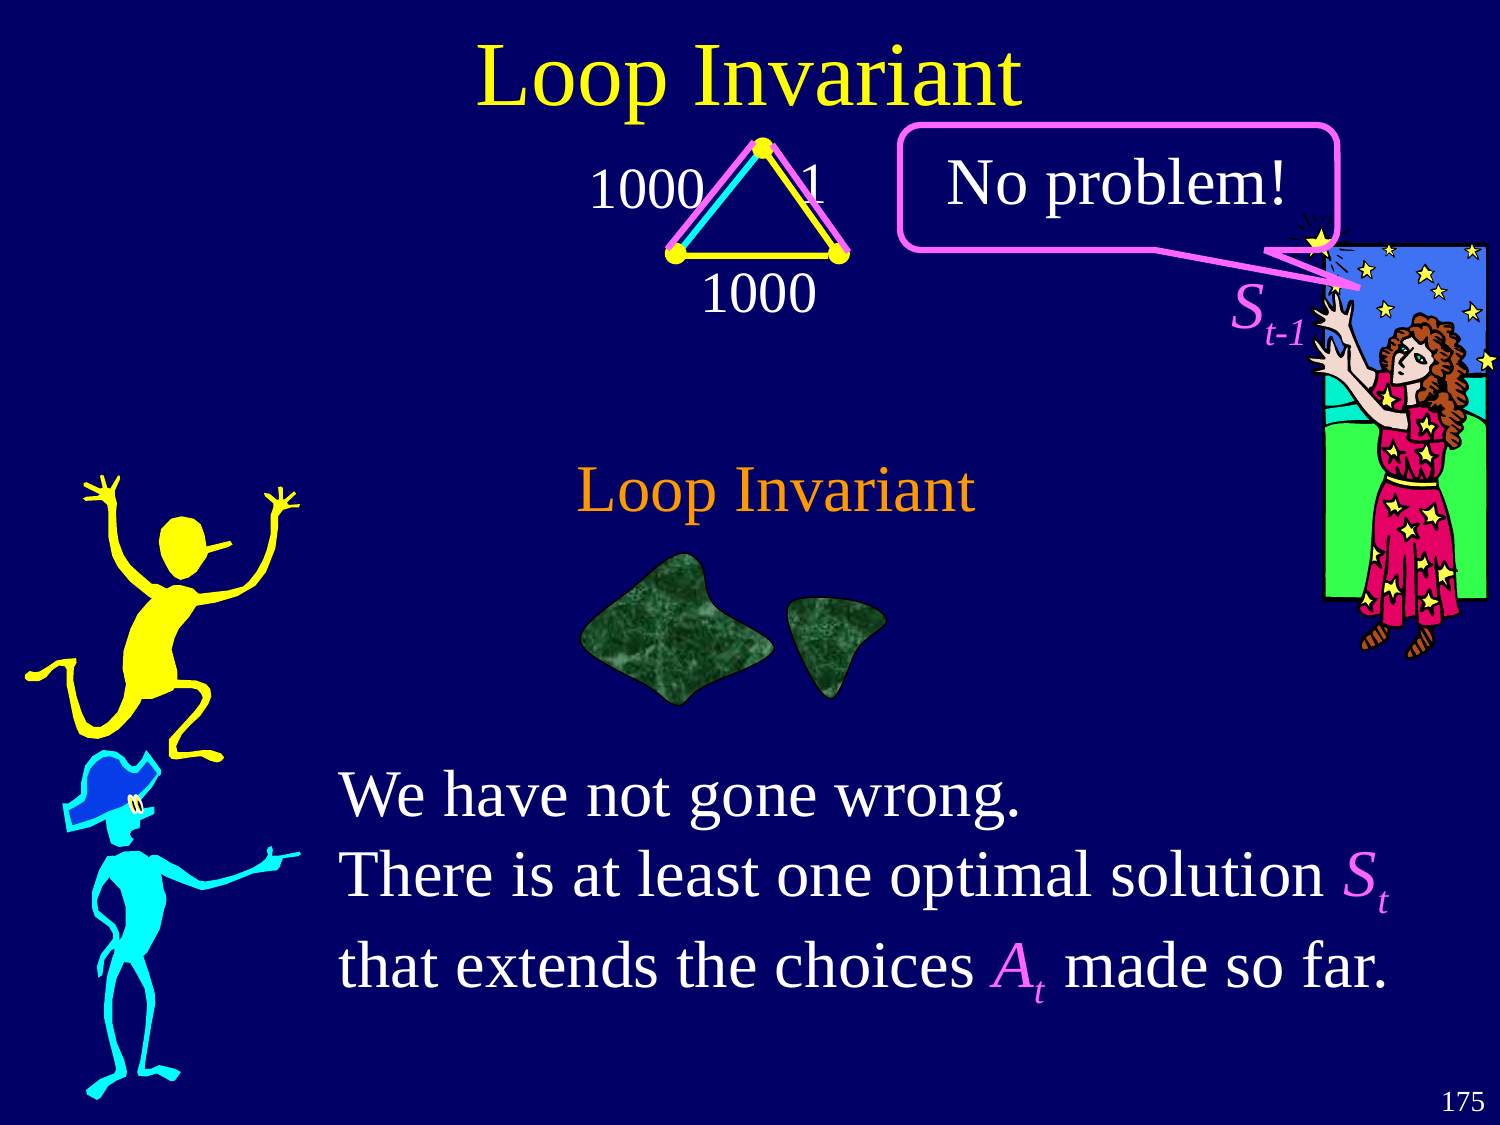

# Loop Invariant
No problem!

1
1000

1000

St-1
Loop Invariant

We have not gone wrong.
There is at least one optimal solution St that extends the choices At  made so far.